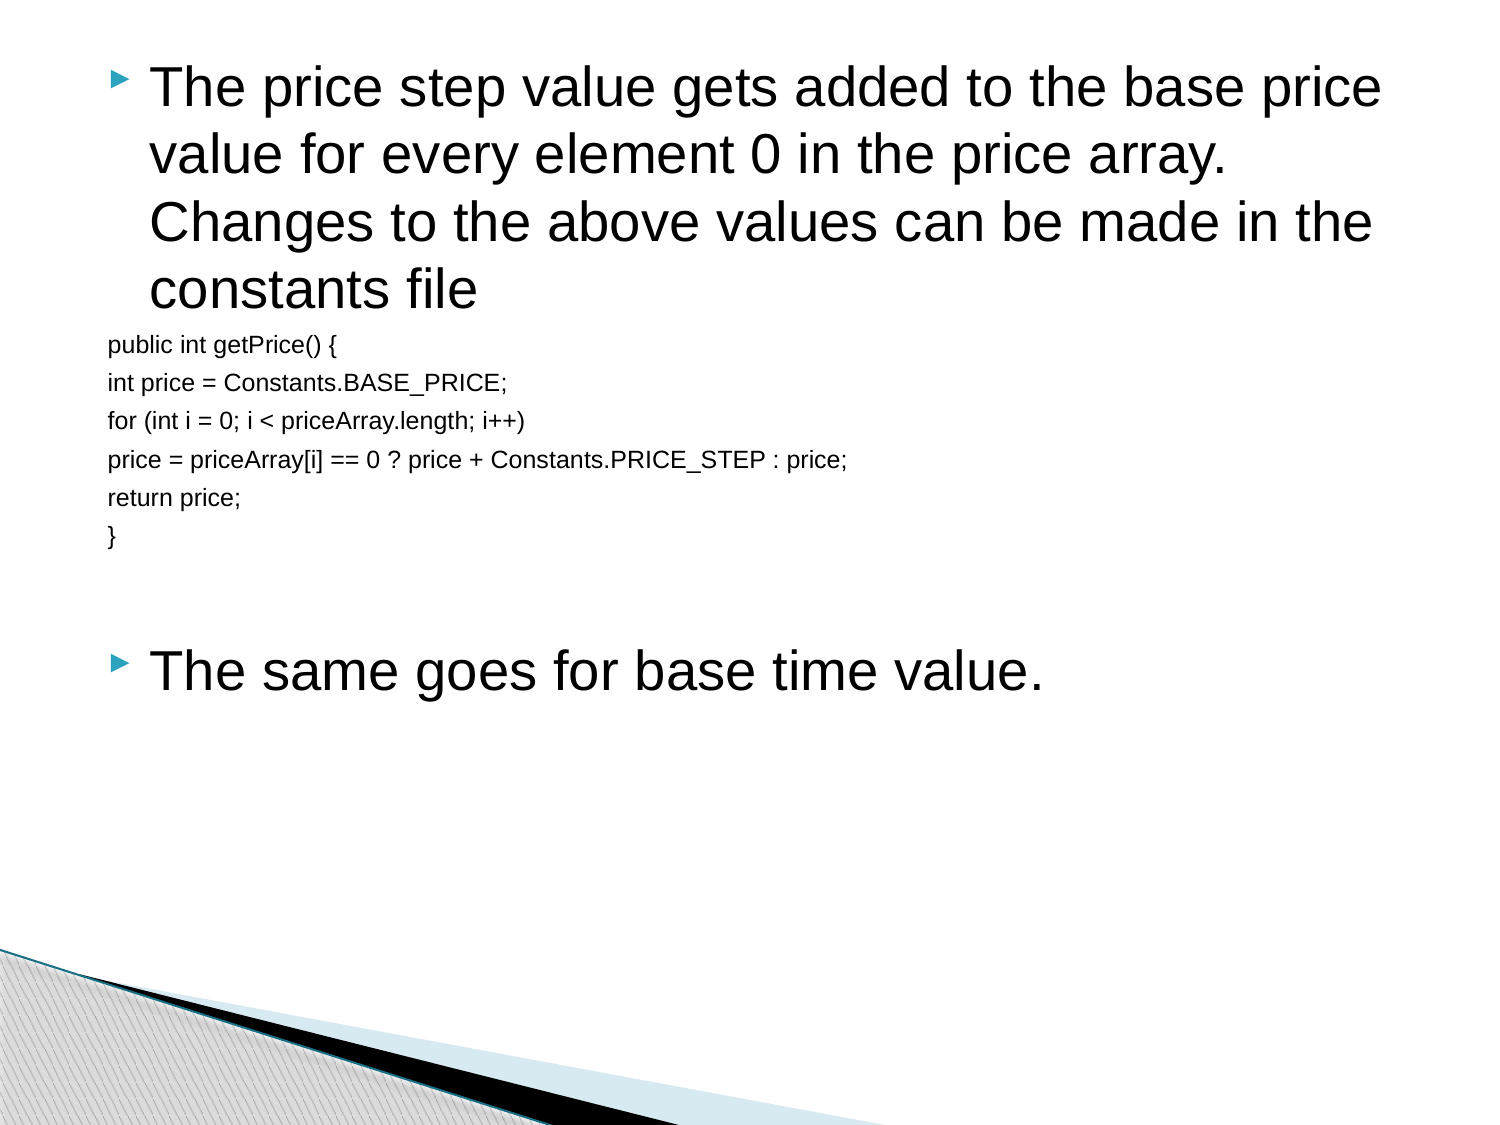

The price step value gets added to the base price value for every element 0 in the price array. Changes to the above values can be made in the constants file
public int getPrice() {
int price = Constants.BASE_PRICE;
for (int i = 0; i < priceArray.length; i++)
price = priceArray[i] == 0 ? price + Constants.PRICE_STEP : price;
return price;
}

The same goes for base time value.